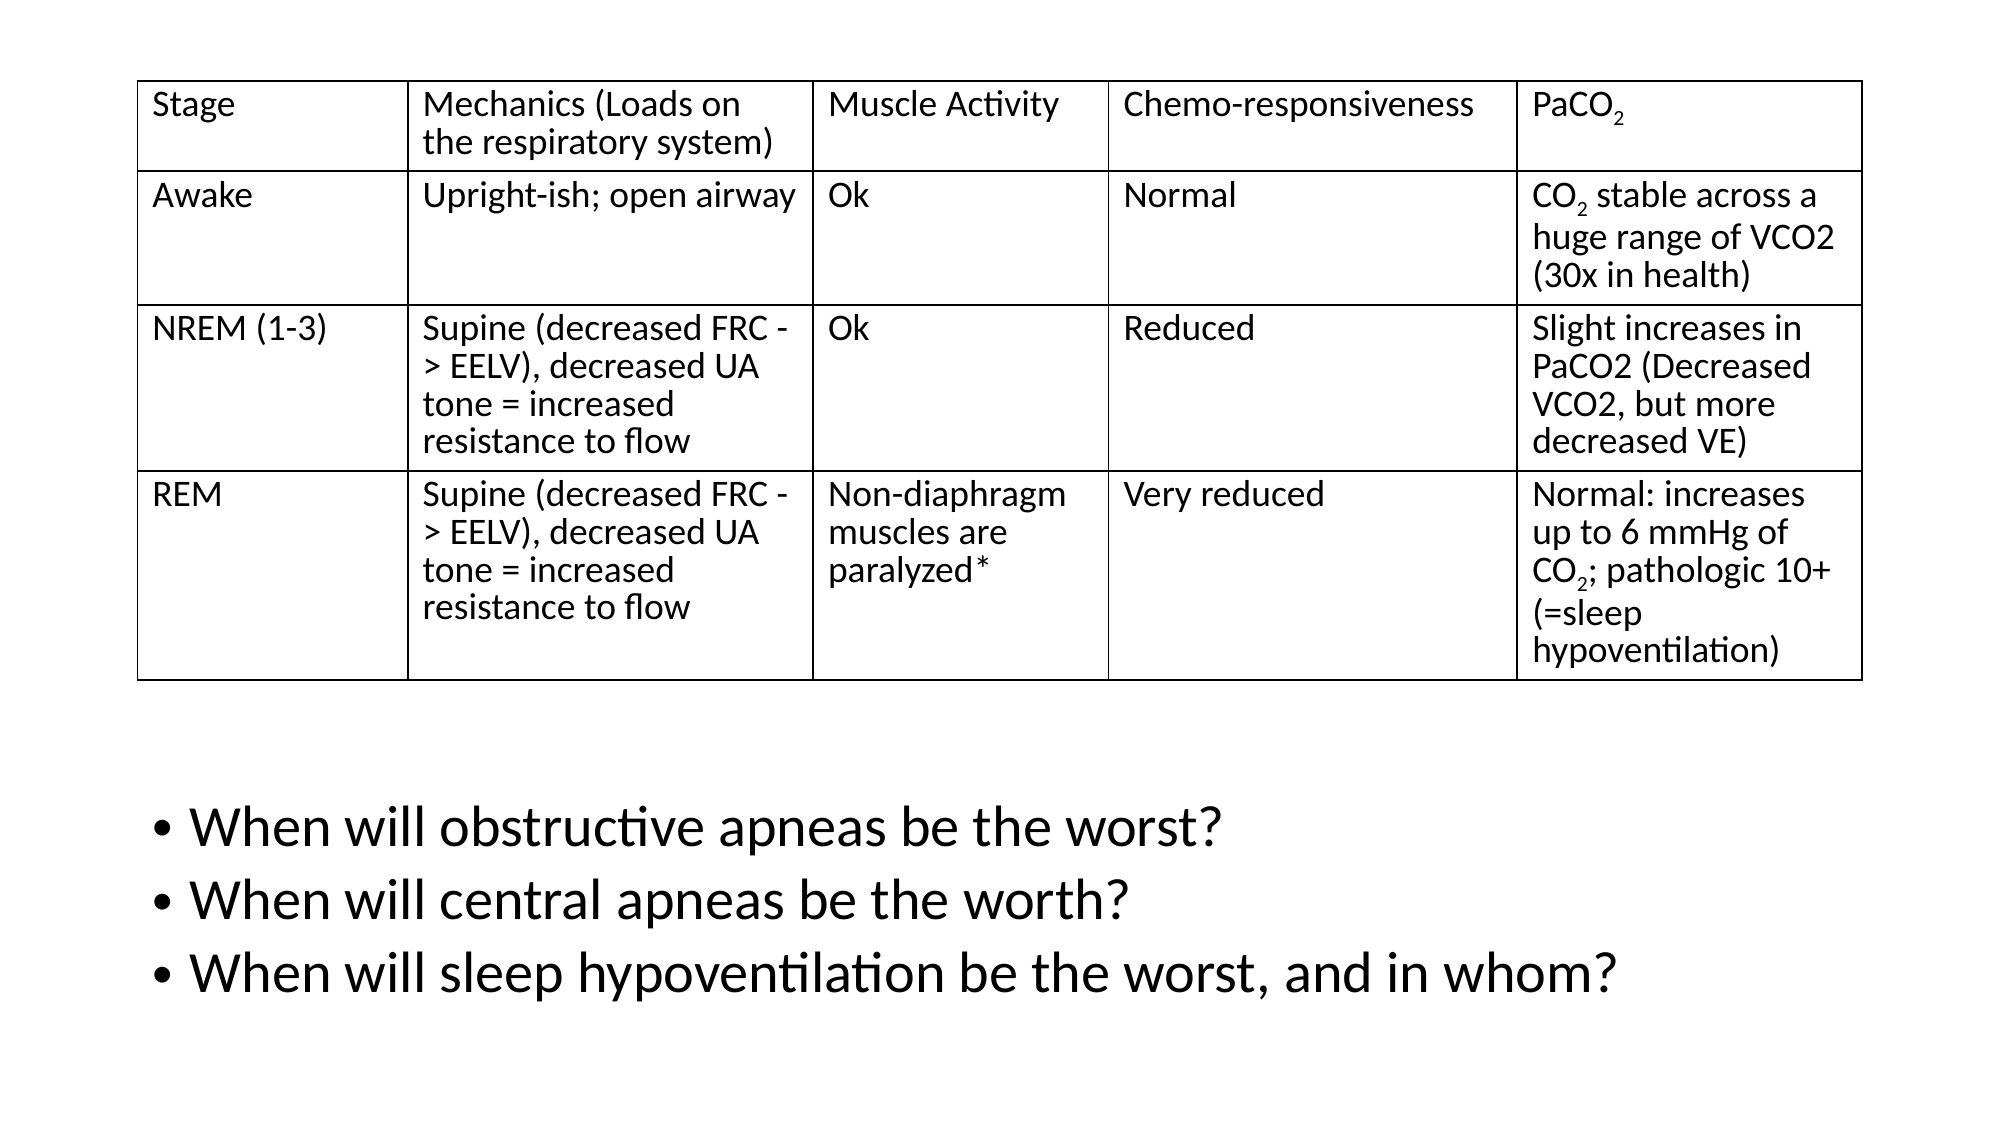

| Stage | Mechanics (Loads on the respiratory system) | Muscle Activity | Chemo-responsiveness | PaCO2 |
| --- | --- | --- | --- | --- |
| Awake | Upright-ish; open airway | Ok | Normal | CO2 stable across a huge range of VCO2 (30x in health) |
| NREM (1-3) | Supine (decreased FRC -> EELV), decreased UA tone = increased resistance to flow | Ok | Reduced | Slight increases in PaCO2 (Decreased VCO2, but more decreased VE) |
| REM | Supine (decreased FRC -> EELV), decreased UA tone = increased resistance to flow | Non-diaphragm muscles are paralyzed\* | Very reduced | Normal: increases up to 6 mmHg of CO2; pathologic 10+ (=sleep hypoventilation) |
When will obstructive apneas be the worst?
When will central apneas be the worth?
When will sleep hypoventilation be the worst, and in whom?